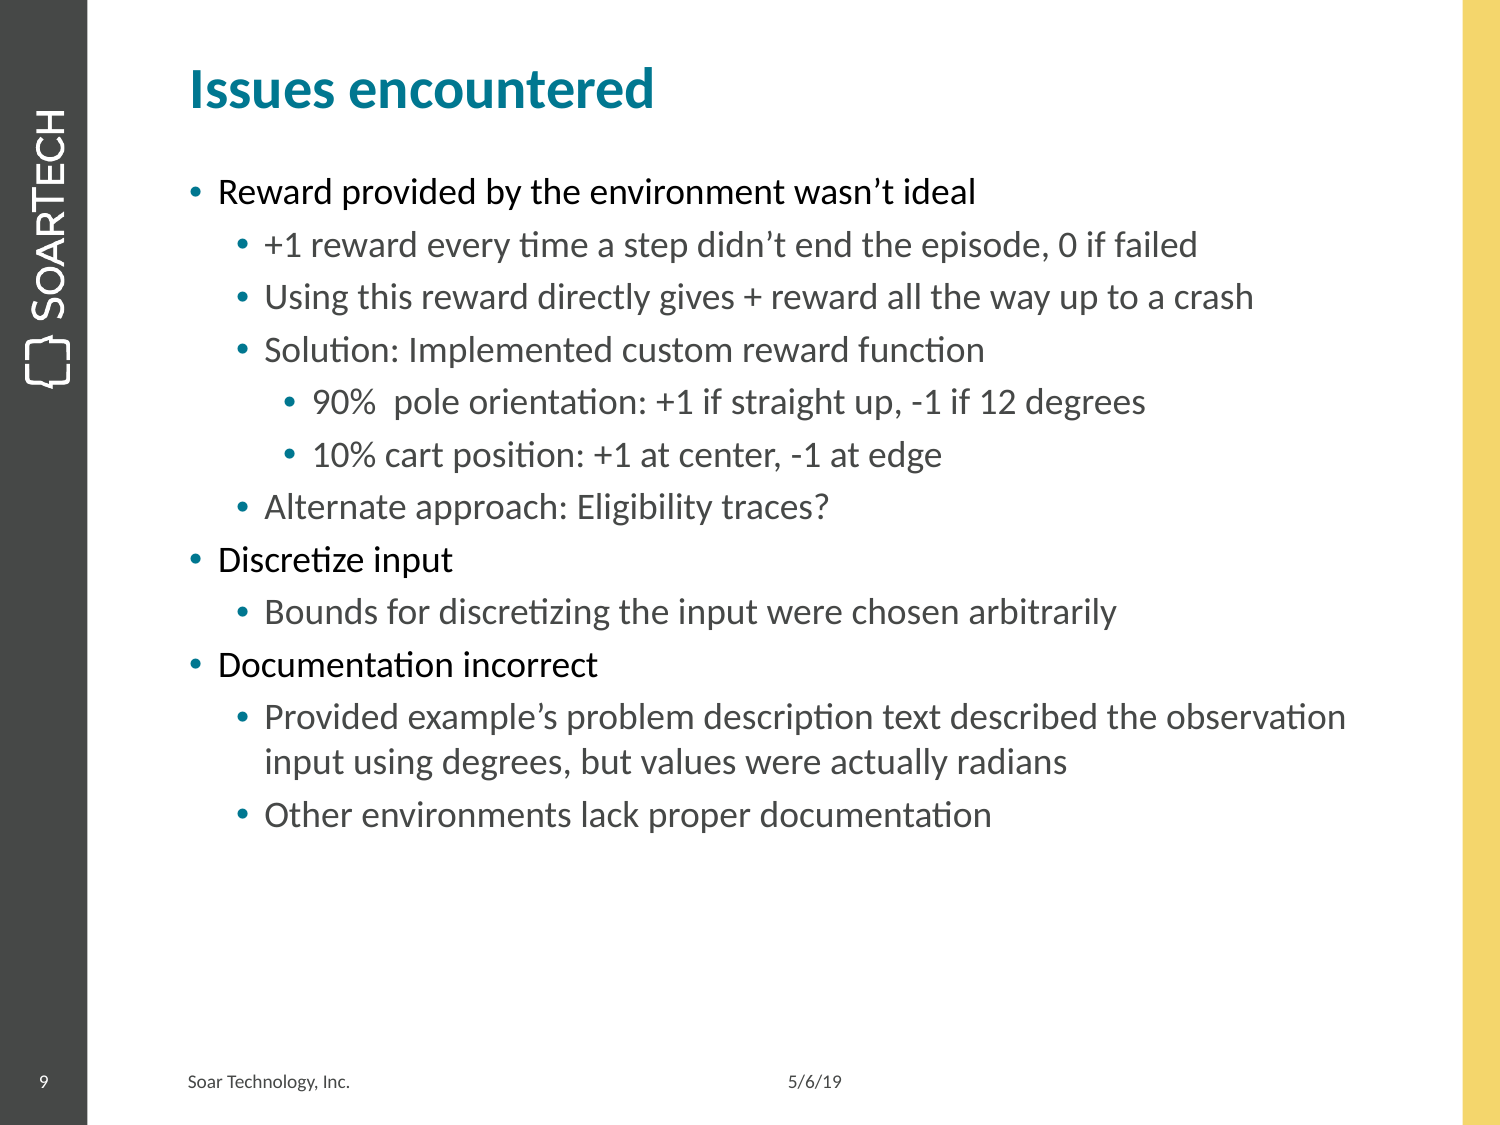

# Issues encountered
Reward provided by the environment wasn’t ideal
+1 reward every time a step didn’t end the episode, 0 if failed
Using this reward directly gives + reward all the way up to a crash
Solution: Implemented custom reward function
90%  pole orientation: +1 if straight up, -1 if 12 degrees
10% cart position: +1 at center, -1 at edge
Alternate approach: Eligibility traces?
Discretize input
Bounds for discretizing the input were chosen arbitrarily
Documentation incorrect
Provided example’s problem description text described the observation input using degrees, but values were actually radians
Other environments lack proper documentation
9
Soar Technology, Inc. 			5/6/19